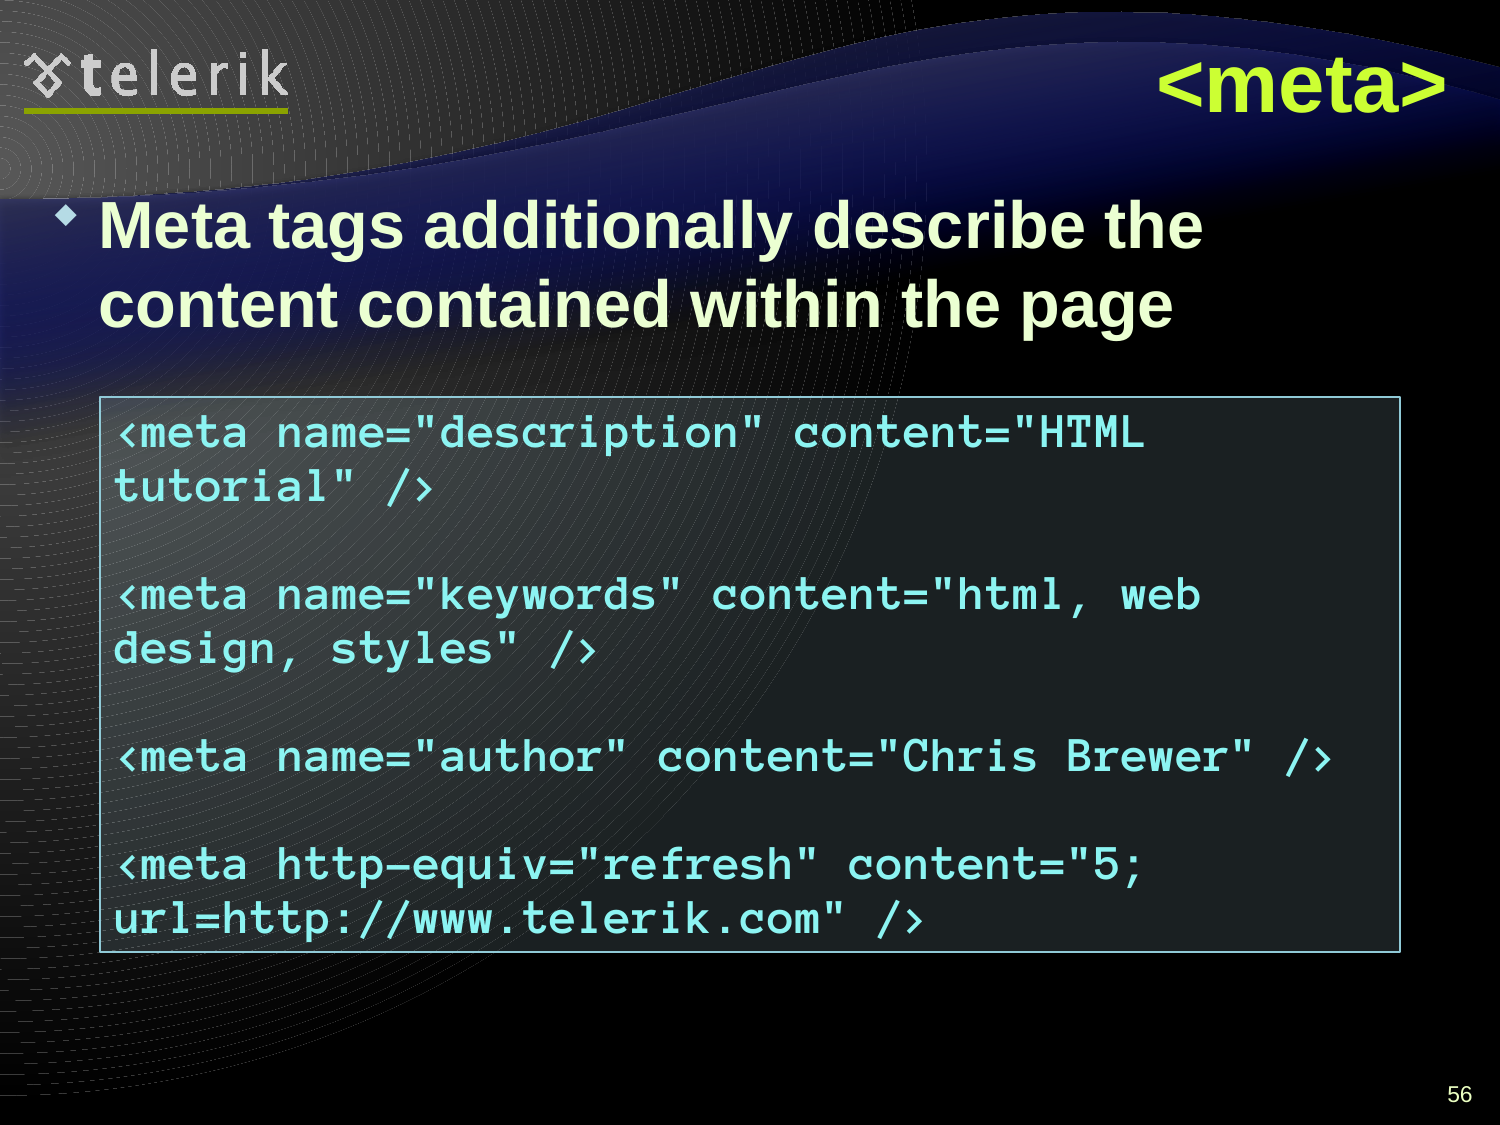

# <meta>
Meta tags additionally describe the content contained within the page
<meta name="description" content="HTML tutorial" />

<meta name="keywords" content="html, web design, styles" />

<meta name="author" content="Chris Brewer" />

<meta http-equiv="refresh" content="5; url=http://www.telerik.com" />
56